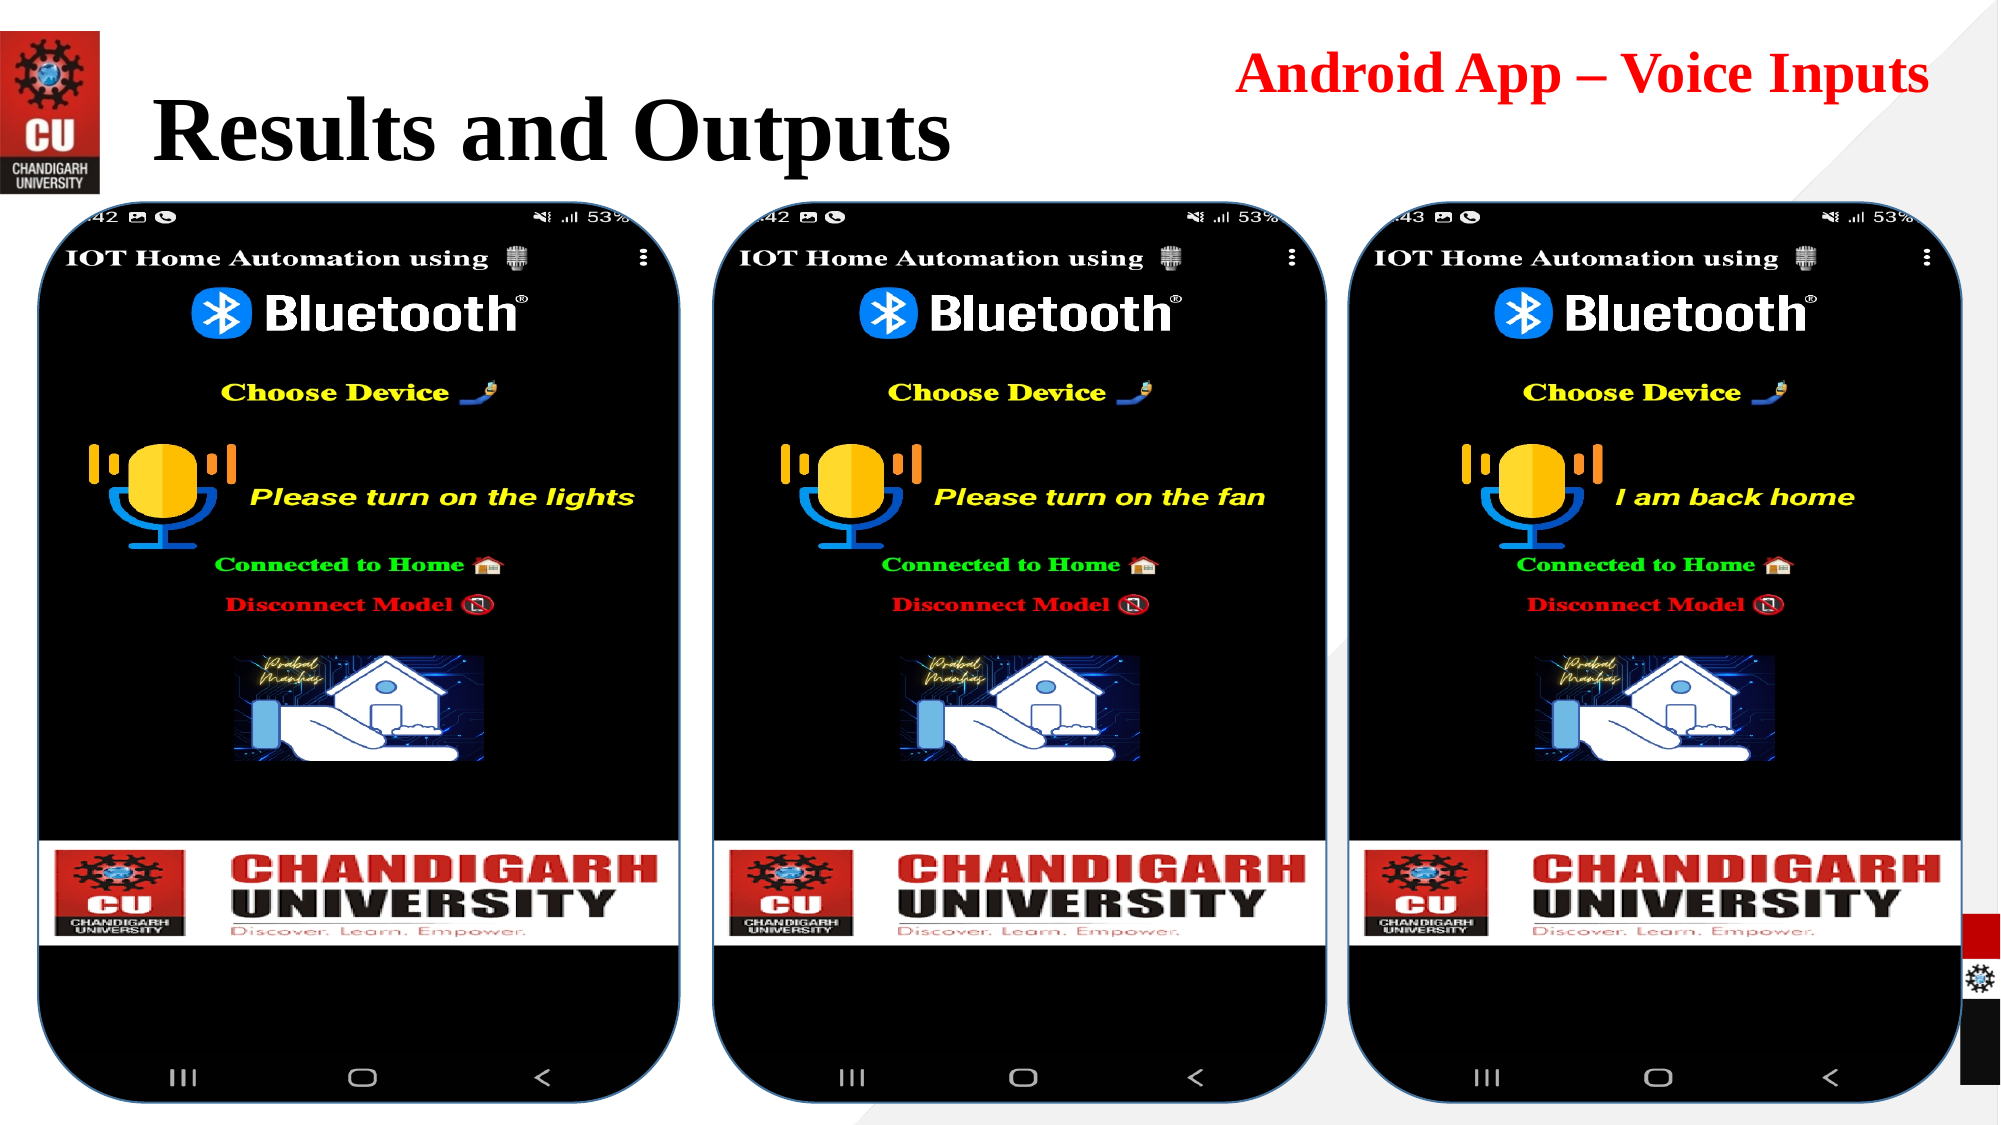

# Results and Outputs
Android App – Voice Inputs

19